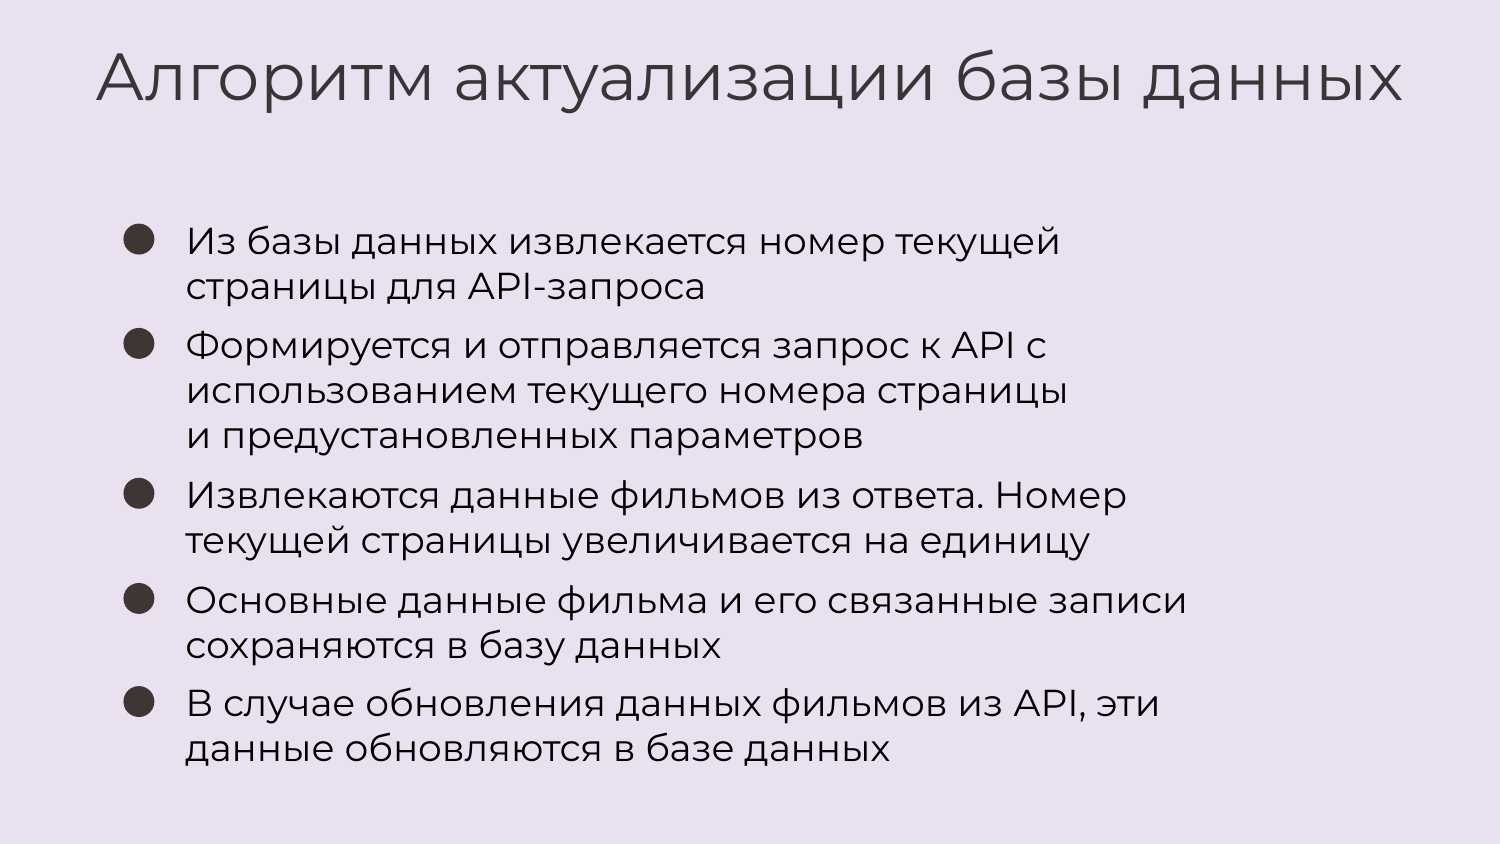

# Алгоритм актуализации базы данных
Из базы данных извлекается номер текущей страницы для API-запроса

Формируется и отправляется запрос к API с использованием текущего номера страницы
и предустановленных параметров

Извлекаются данные фильмов из ответа. Номер текущей страницы увеличивается на единицу

Основные данные фильма и его связанные записи сохраняются в базу данных

В случае обновления данных фильмов из API, эти данные обновляются в базе данных